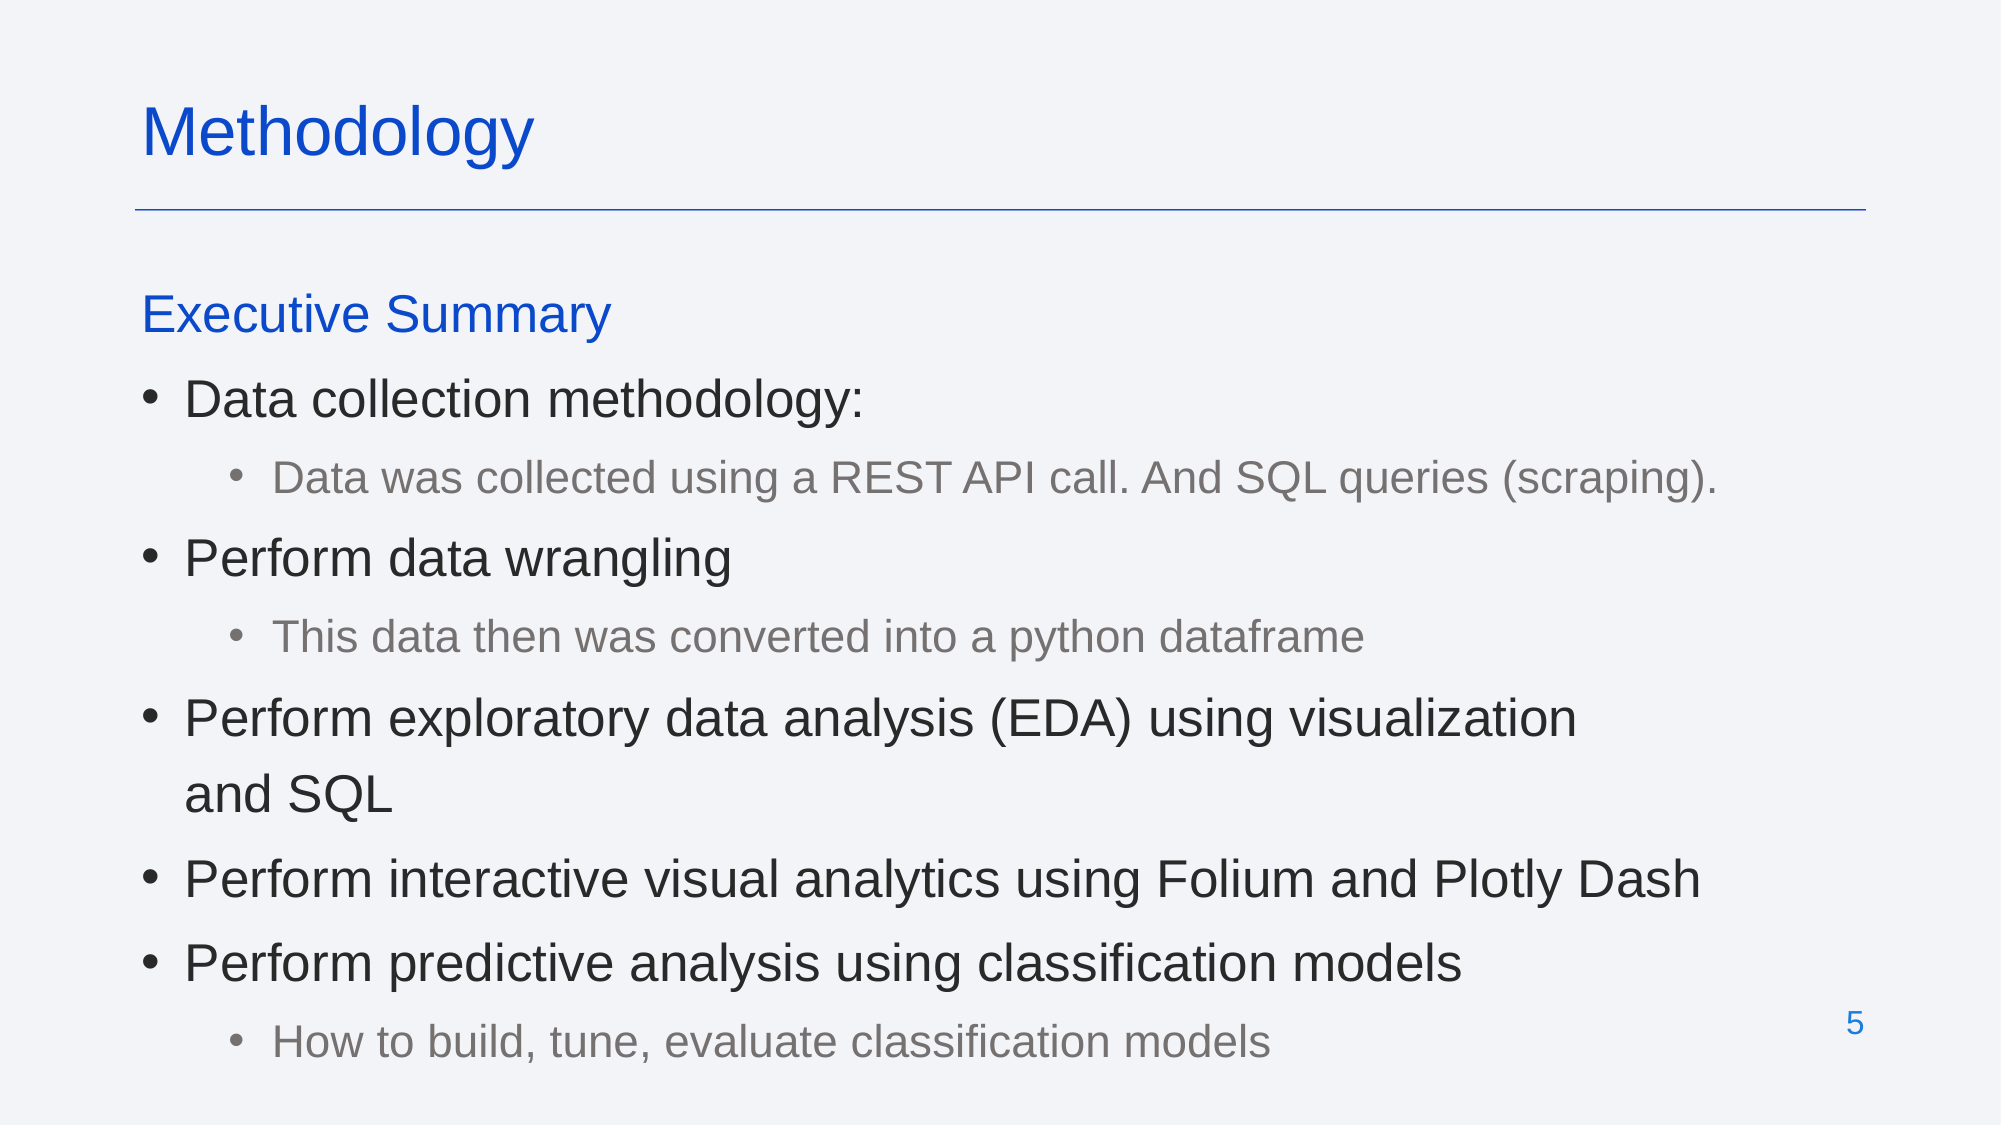

Methodology
Executive Summary
Data collection methodology:
Data was collected using a REST API call. And SQL queries (scraping).
Perform data wrangling
This data then was converted into a python dataframe
Perform exploratory data analysis (EDA) using visualization and SQL
Perform interactive visual analytics using Folium and Plotly Dash
Perform predictive analysis using classification models
How to build, tune, evaluate classification models

5